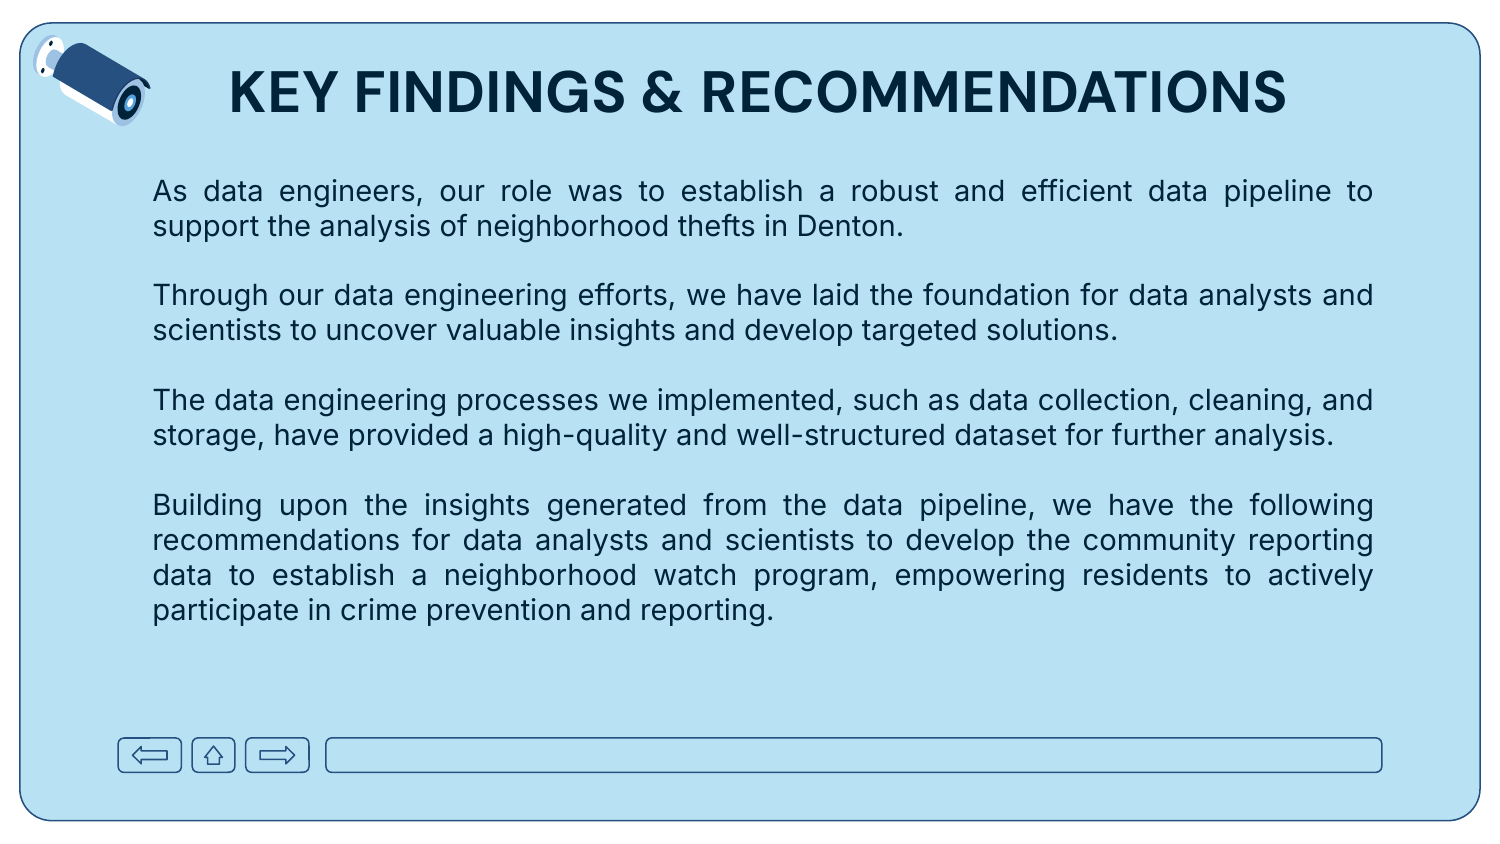

# KEY FINDINGS & RECOMMENDATIONS
As data engineers, our role was to establish a robust and efficient data pipeline to support the analysis of neighborhood thefts in Denton.

Through our data engineering efforts, we have laid the foundation for data analysts and scientists to uncover valuable insights and develop targeted solutions.

The data engineering processes we implemented, such as data collection, cleaning, and storage, have provided a high-quality and well-structured dataset for further analysis.

Building upon the insights generated from the data pipeline, we have the following recommendations for data analysts and scientists to develop the community reporting data to establish a neighborhood watch program, empowering residents to actively participate in crime prevention and reporting.